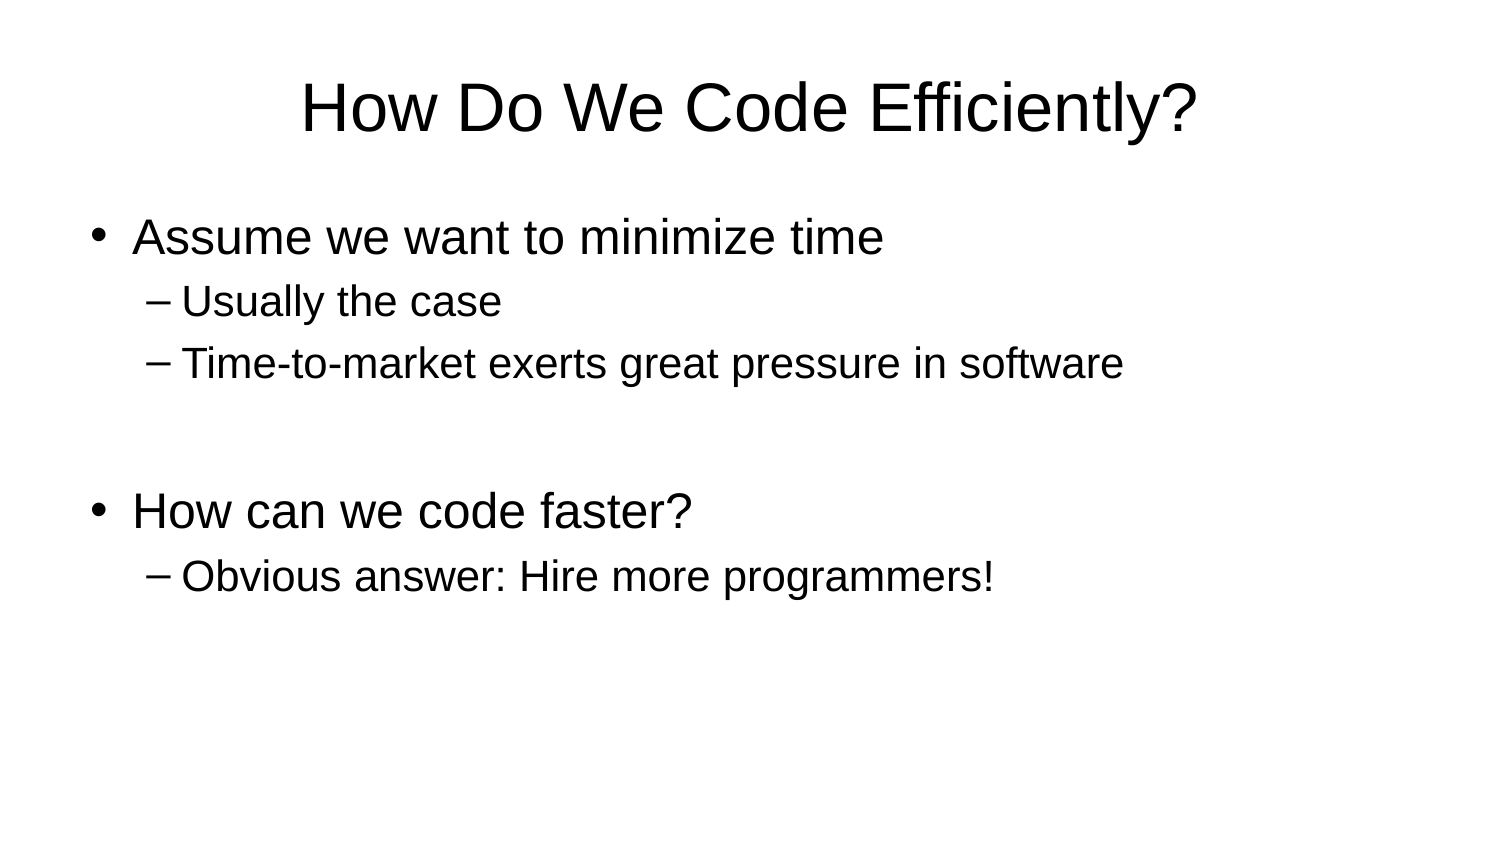

# How Do We Code Efficiently?
Assume we want to minimize time
Usually the case
Time-to-market exerts great pressure in software

How can we code faster?
Obvious answer: Hire more programmers!